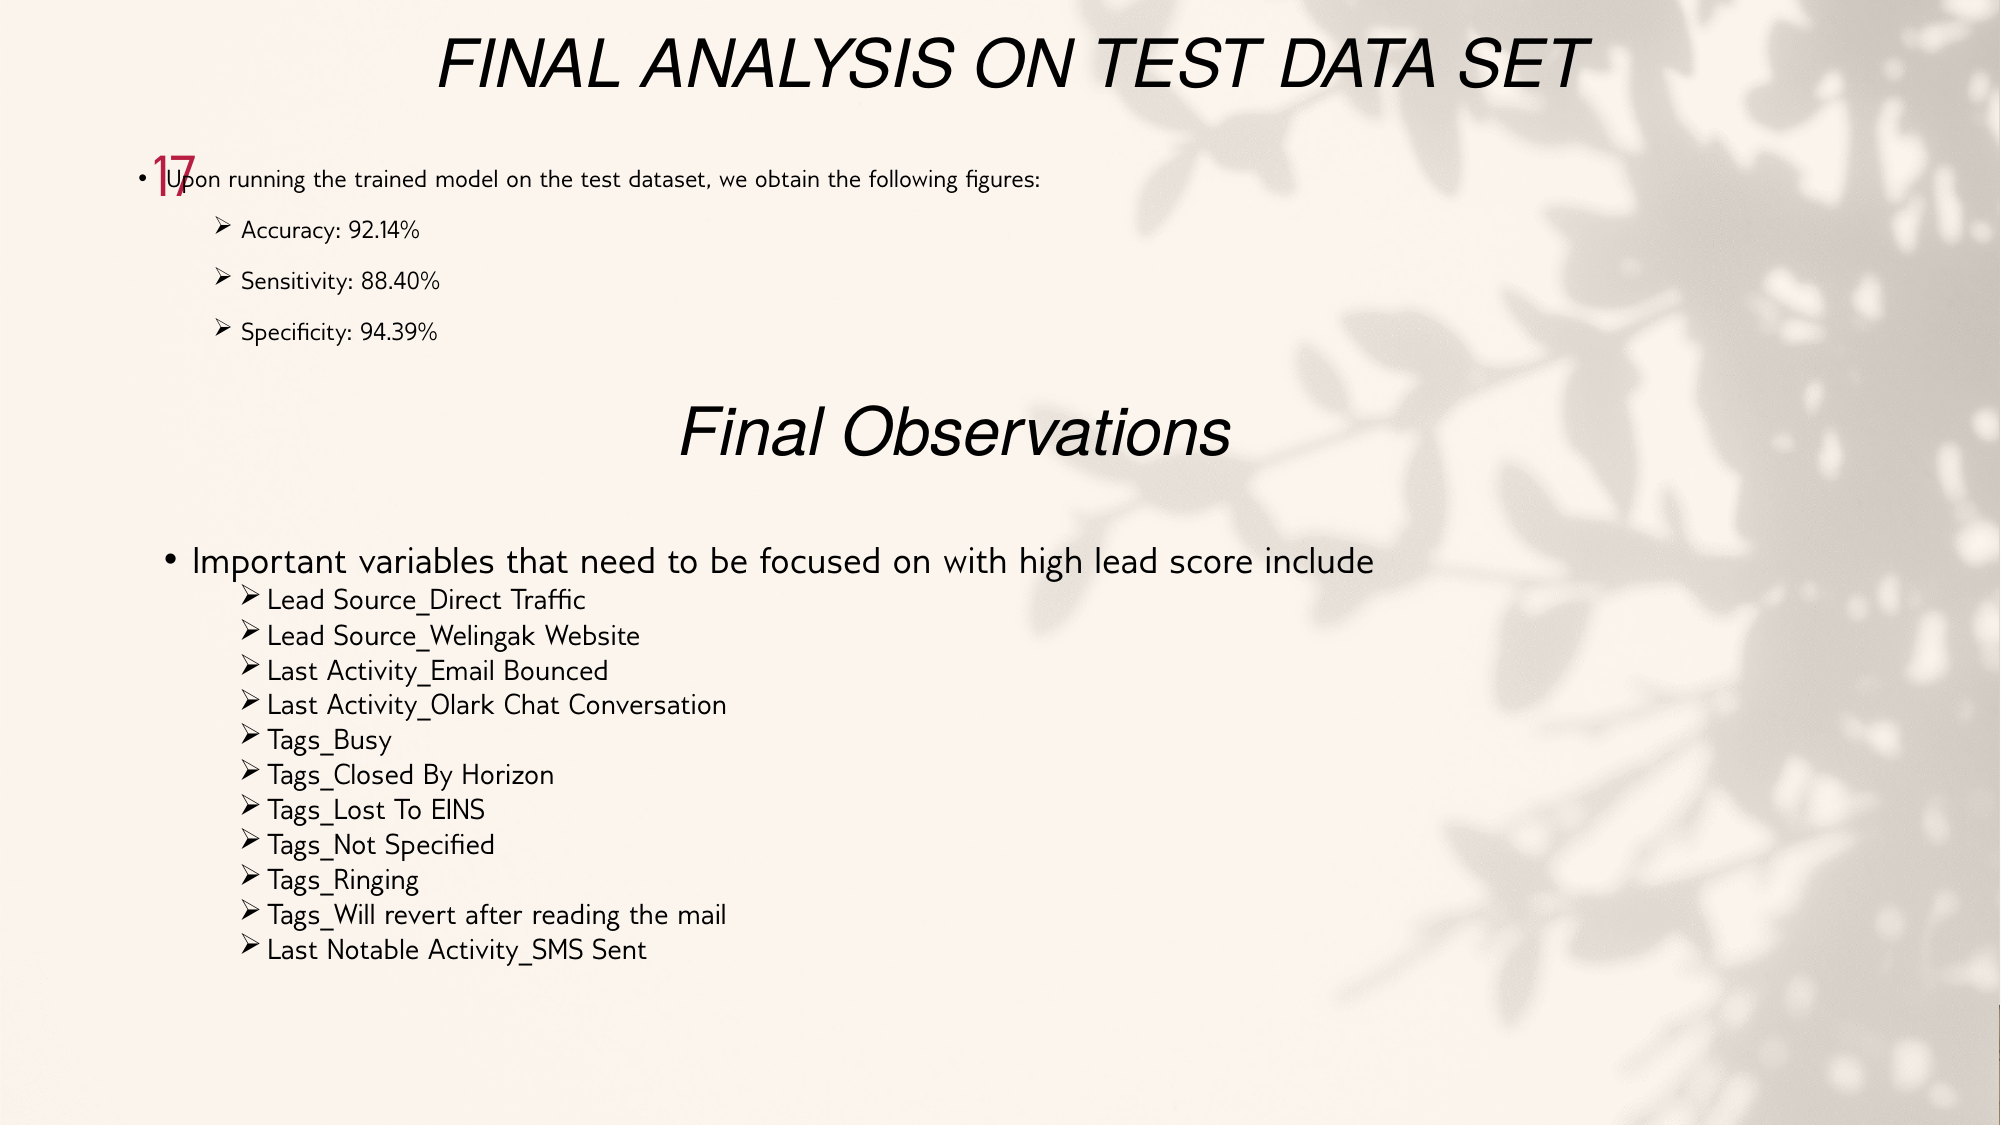

# Final analysis on test data set
Upon running the trained model on the test dataset, we obtain the following figures:
Accuracy: 92.14%
Sensitivity: 88.40%
Specificity: 94.39%
17
Final Observations
Important variables that need to be focused on with high lead score include
Lead Source_Direct Traffic
Lead Source_Welingak Website
Last Activity_Email Bounced
Last Activity_Olark Chat Conversation
Tags_Busy
Tags_Closed By Horizon
Tags_Lost To EINS
Tags_Not Specified
Tags_Ringing
Tags_Will revert after reading the mail
Last Notable Activity_SMS Sent